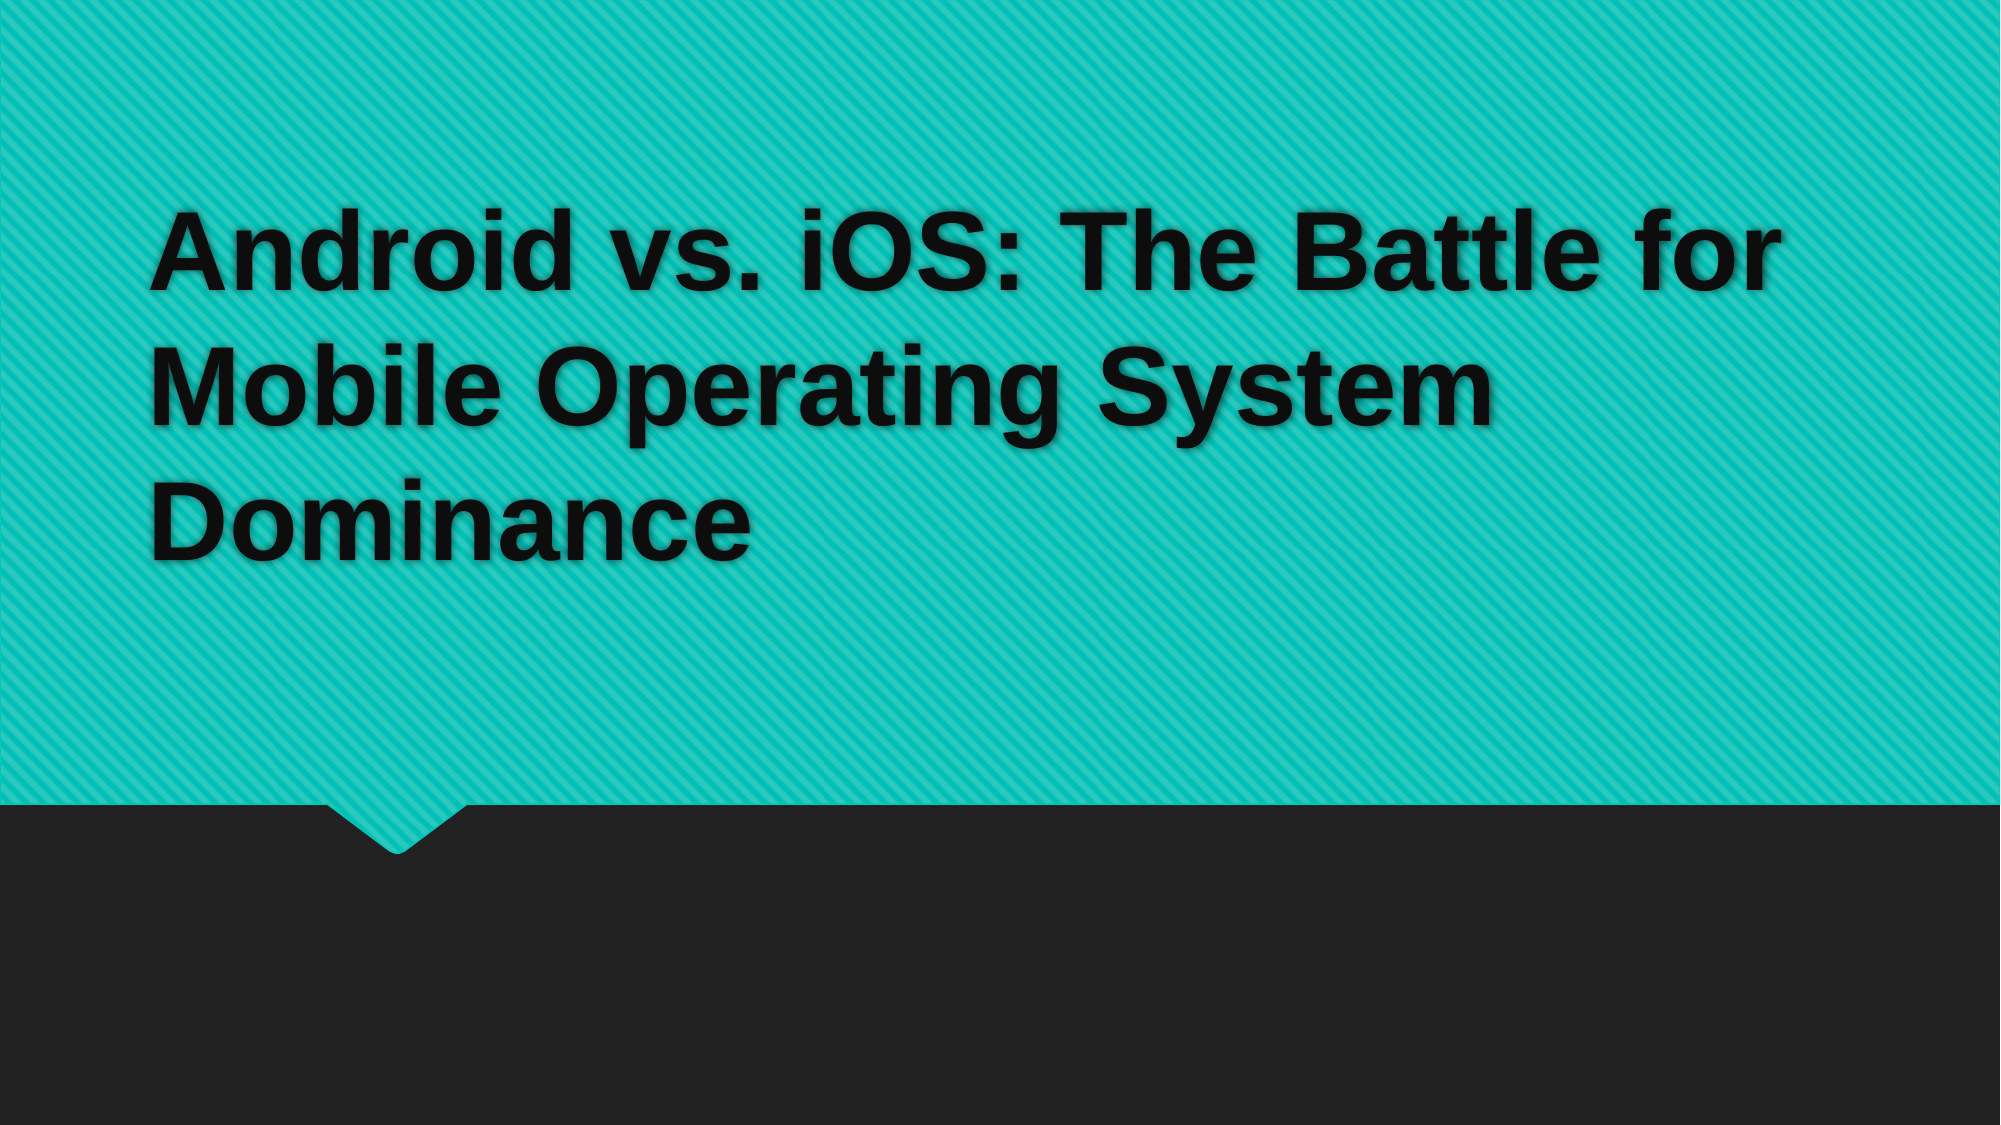

# Android vs. iOS: The Battle for Mobile Operating System Dominance